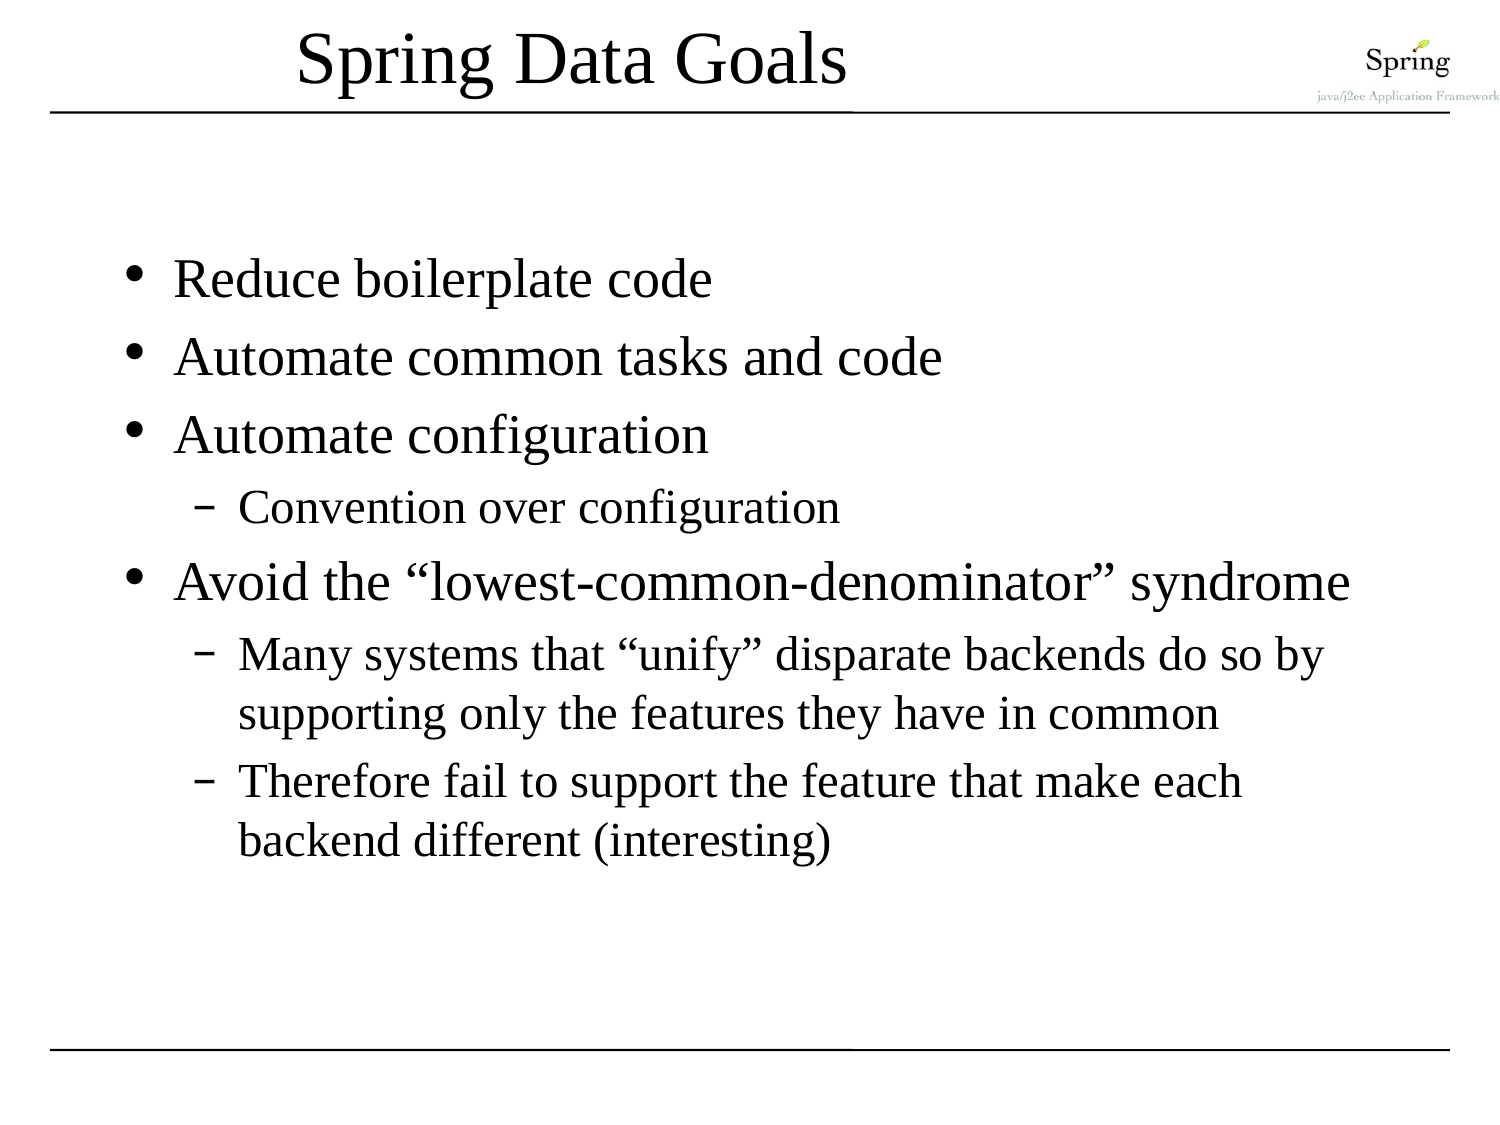

# Spring Data Goals
Reduce boilerplate code
Automate common tasks and code
Automate configuration
Convention over configuration
Avoid the “lowest-common-denominator” syndrome
Many systems that “unify” disparate backends do so by supporting only the features they have in common
Therefore fail to support the feature that make each backend different (interesting)